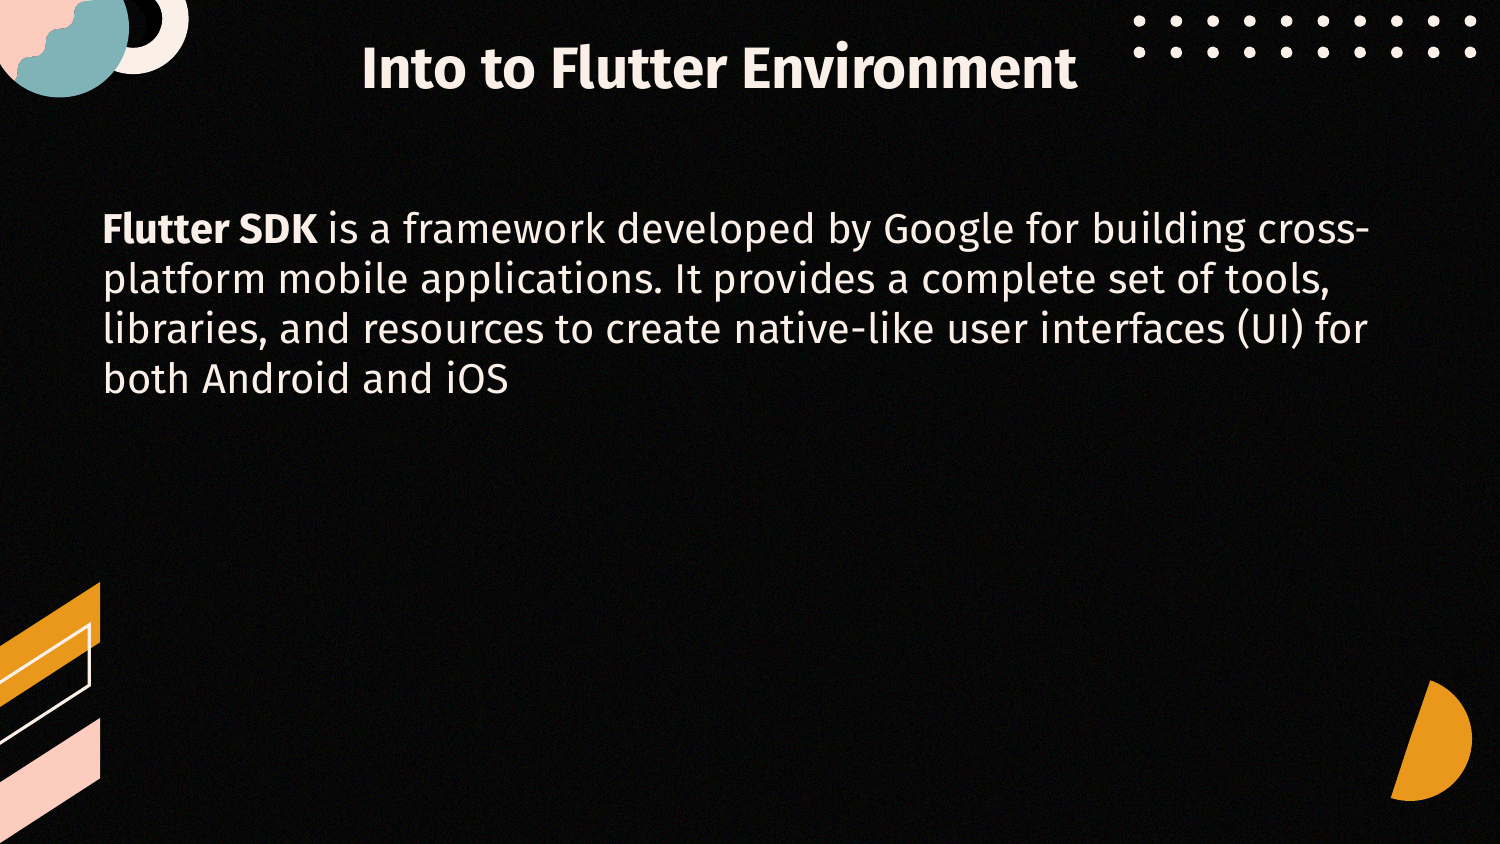

Into to Flutter Environment
Flutter SDK is a framework developed by Google for building cross-platform mobile applications. It provides a complete set of tools, libraries, and resources to create native-like user interfaces (UI) for both Android and iOS